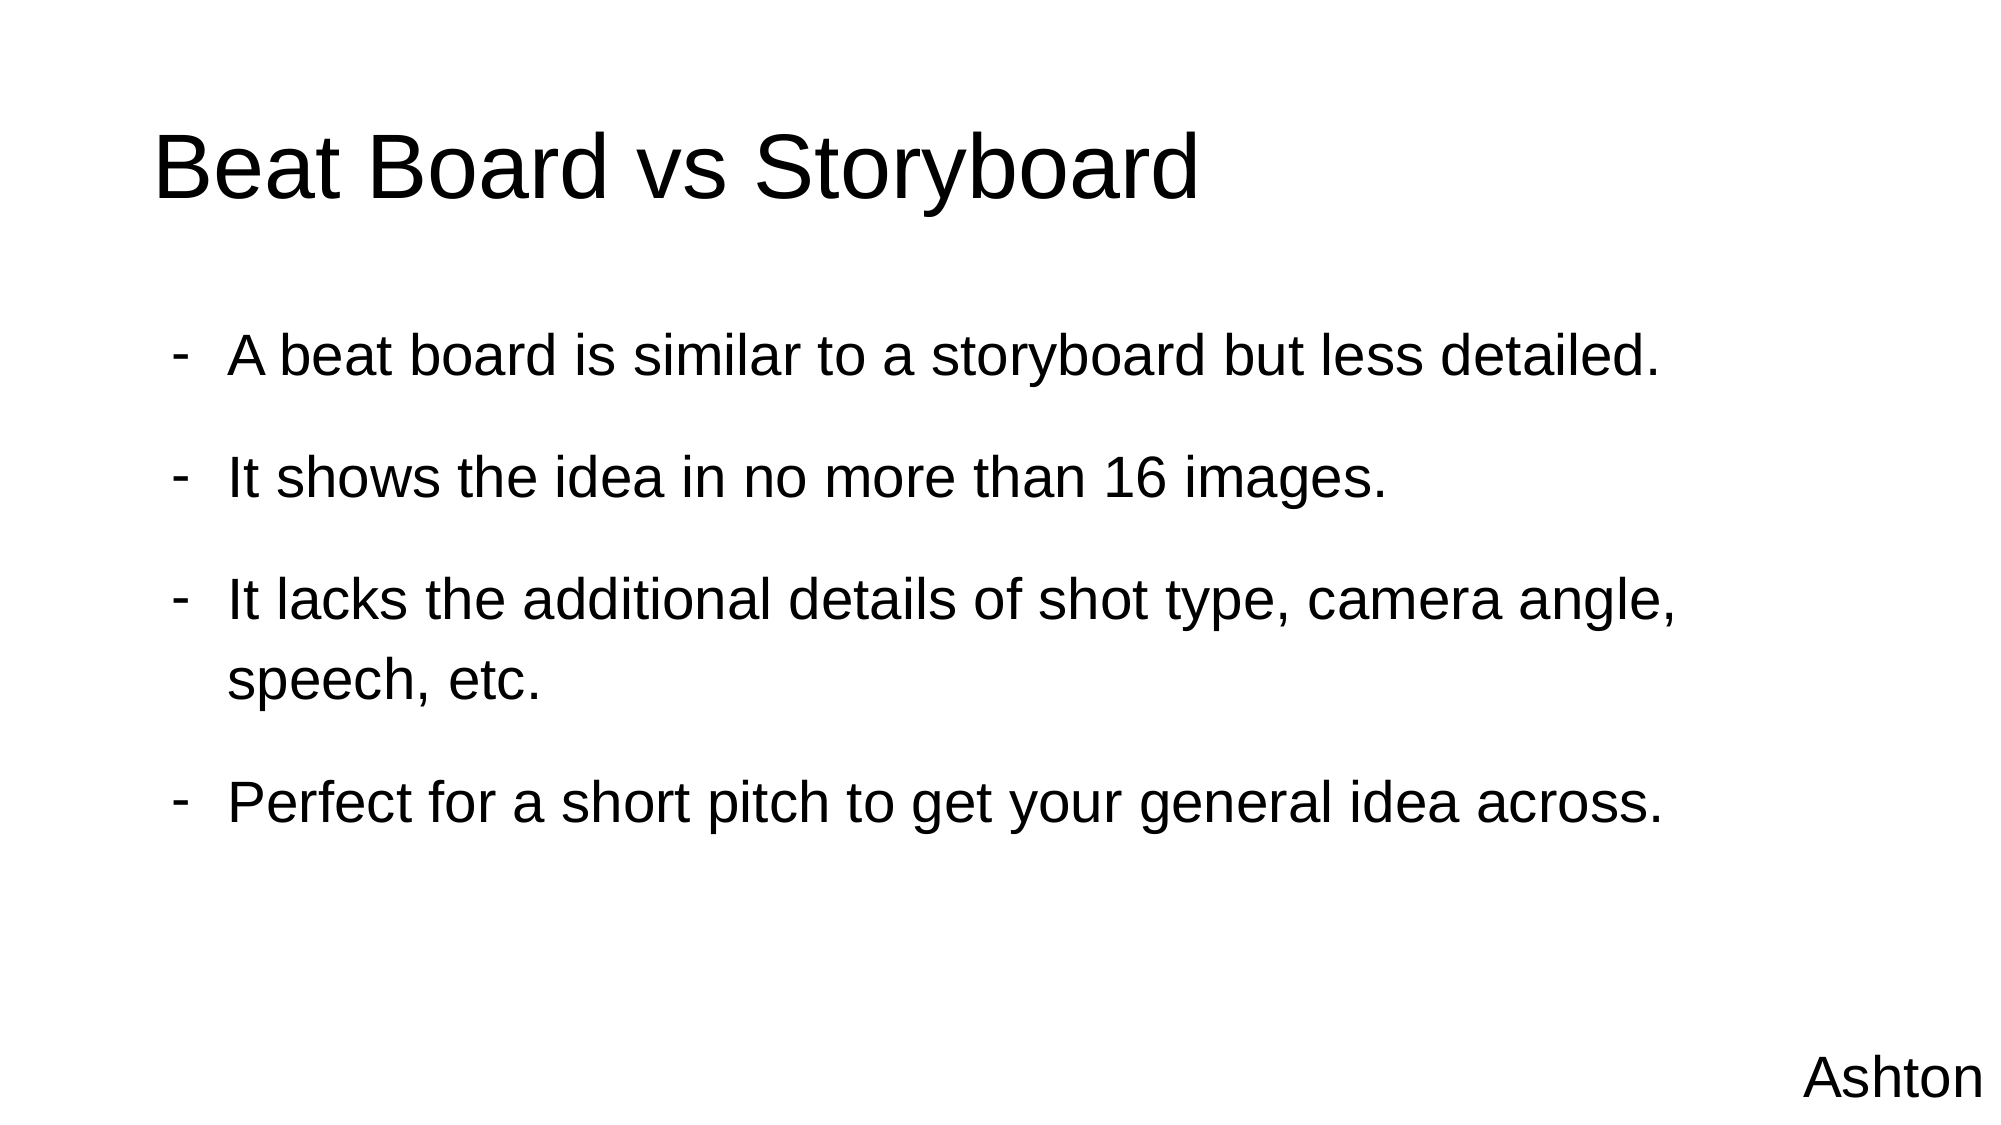

# Beat Board vs Storyboard
A beat board is similar to a storyboard but less detailed.
It shows the idea in no more than 16 images.
It lacks the additional details of shot type, camera angle, speech, etc.
Perfect for a short pitch to get your general idea across.
Ashton